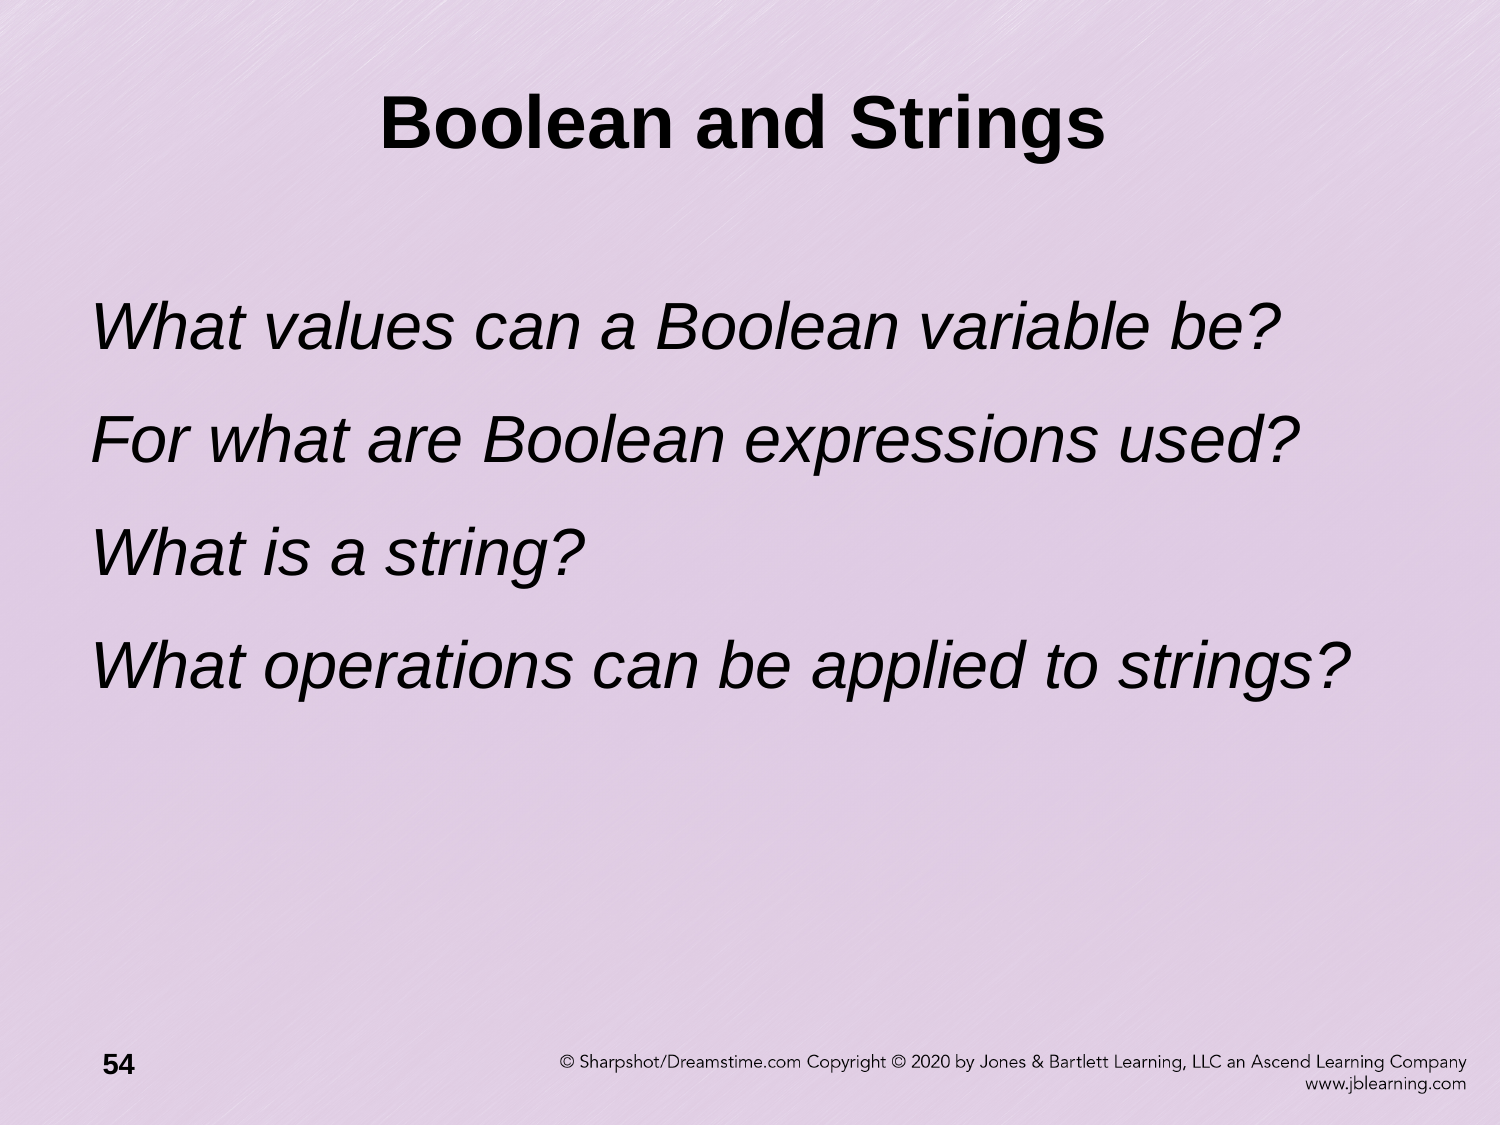

# Boolean and Strings
What values can a Boolean variable be?
For what are Boolean expressions used?
What is a string?
What operations can be applied to strings?

54